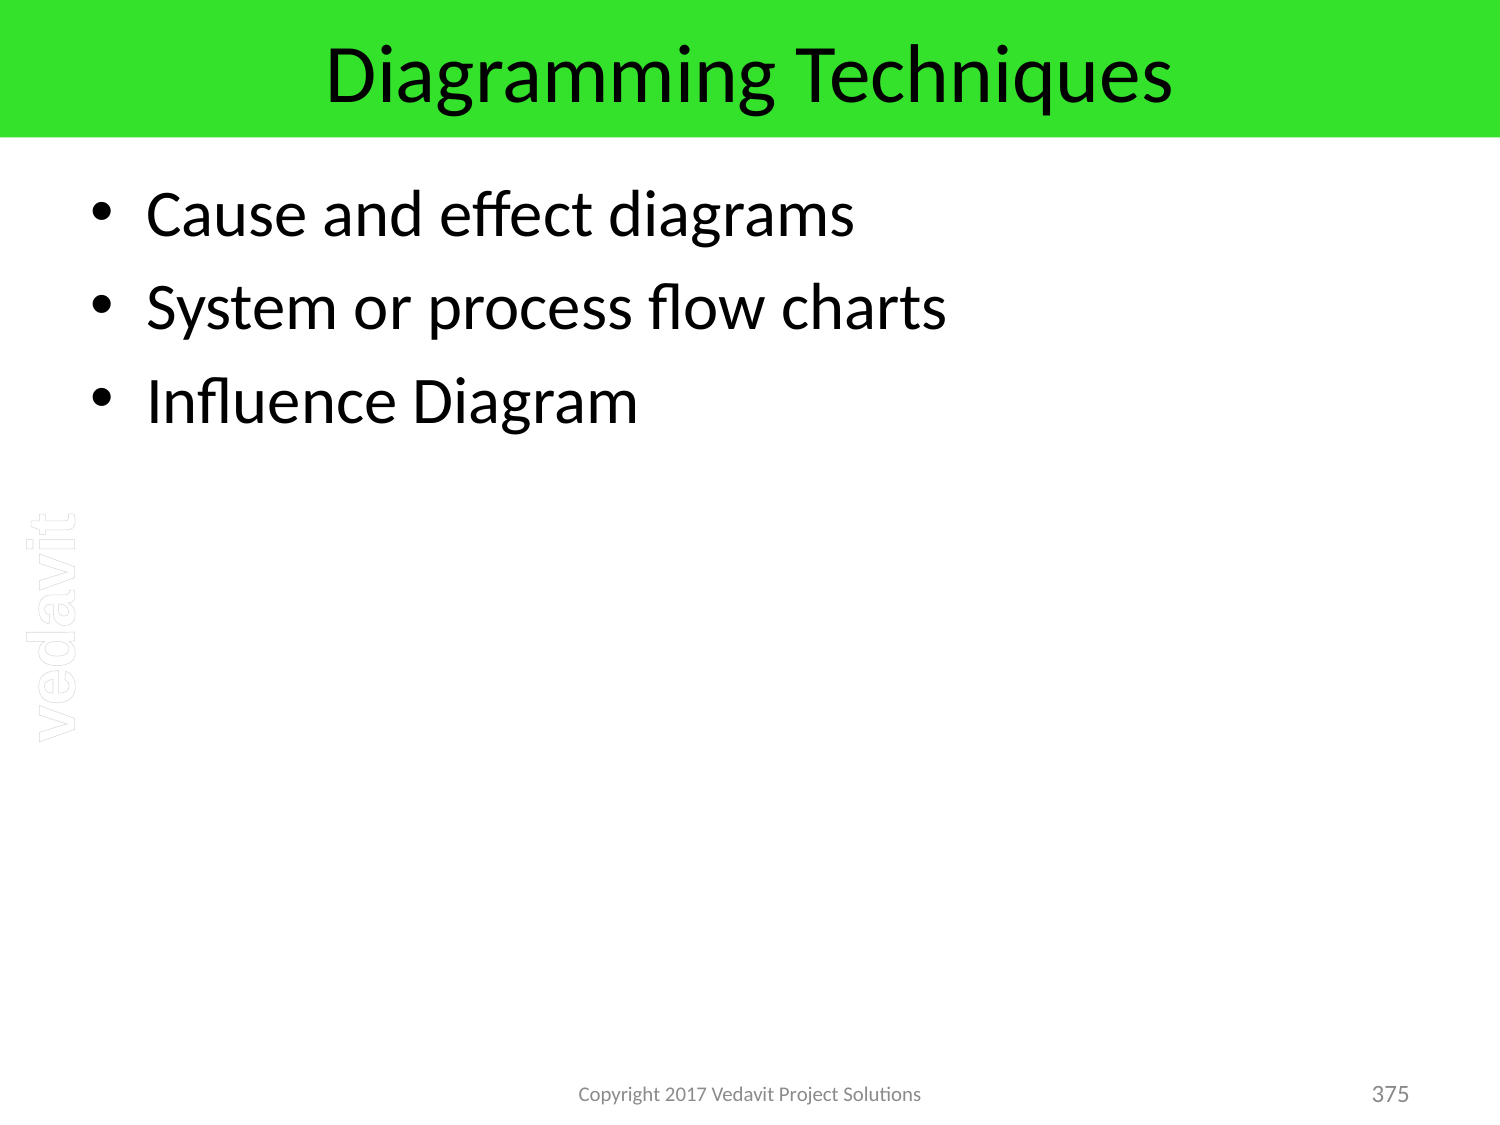

# Diagramming Techniques
Cause and effect diagrams
System or process flow charts
Influence Diagram
Copyright 2017 Vedavit Project Solutions
375